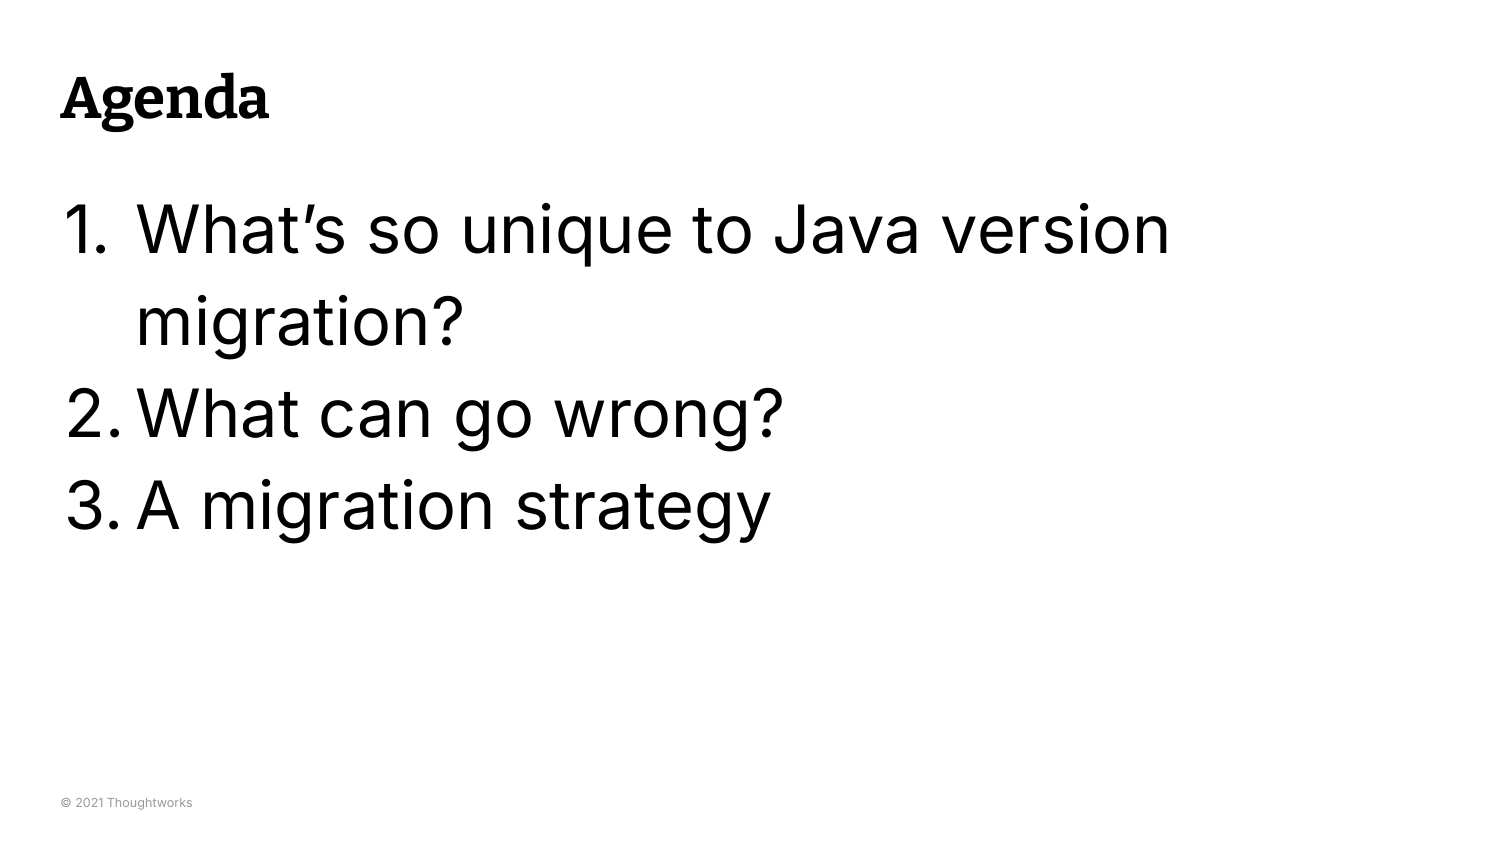

# Agenda
What’s so unique to Java version migration?
What can go wrong?
A migration strategy